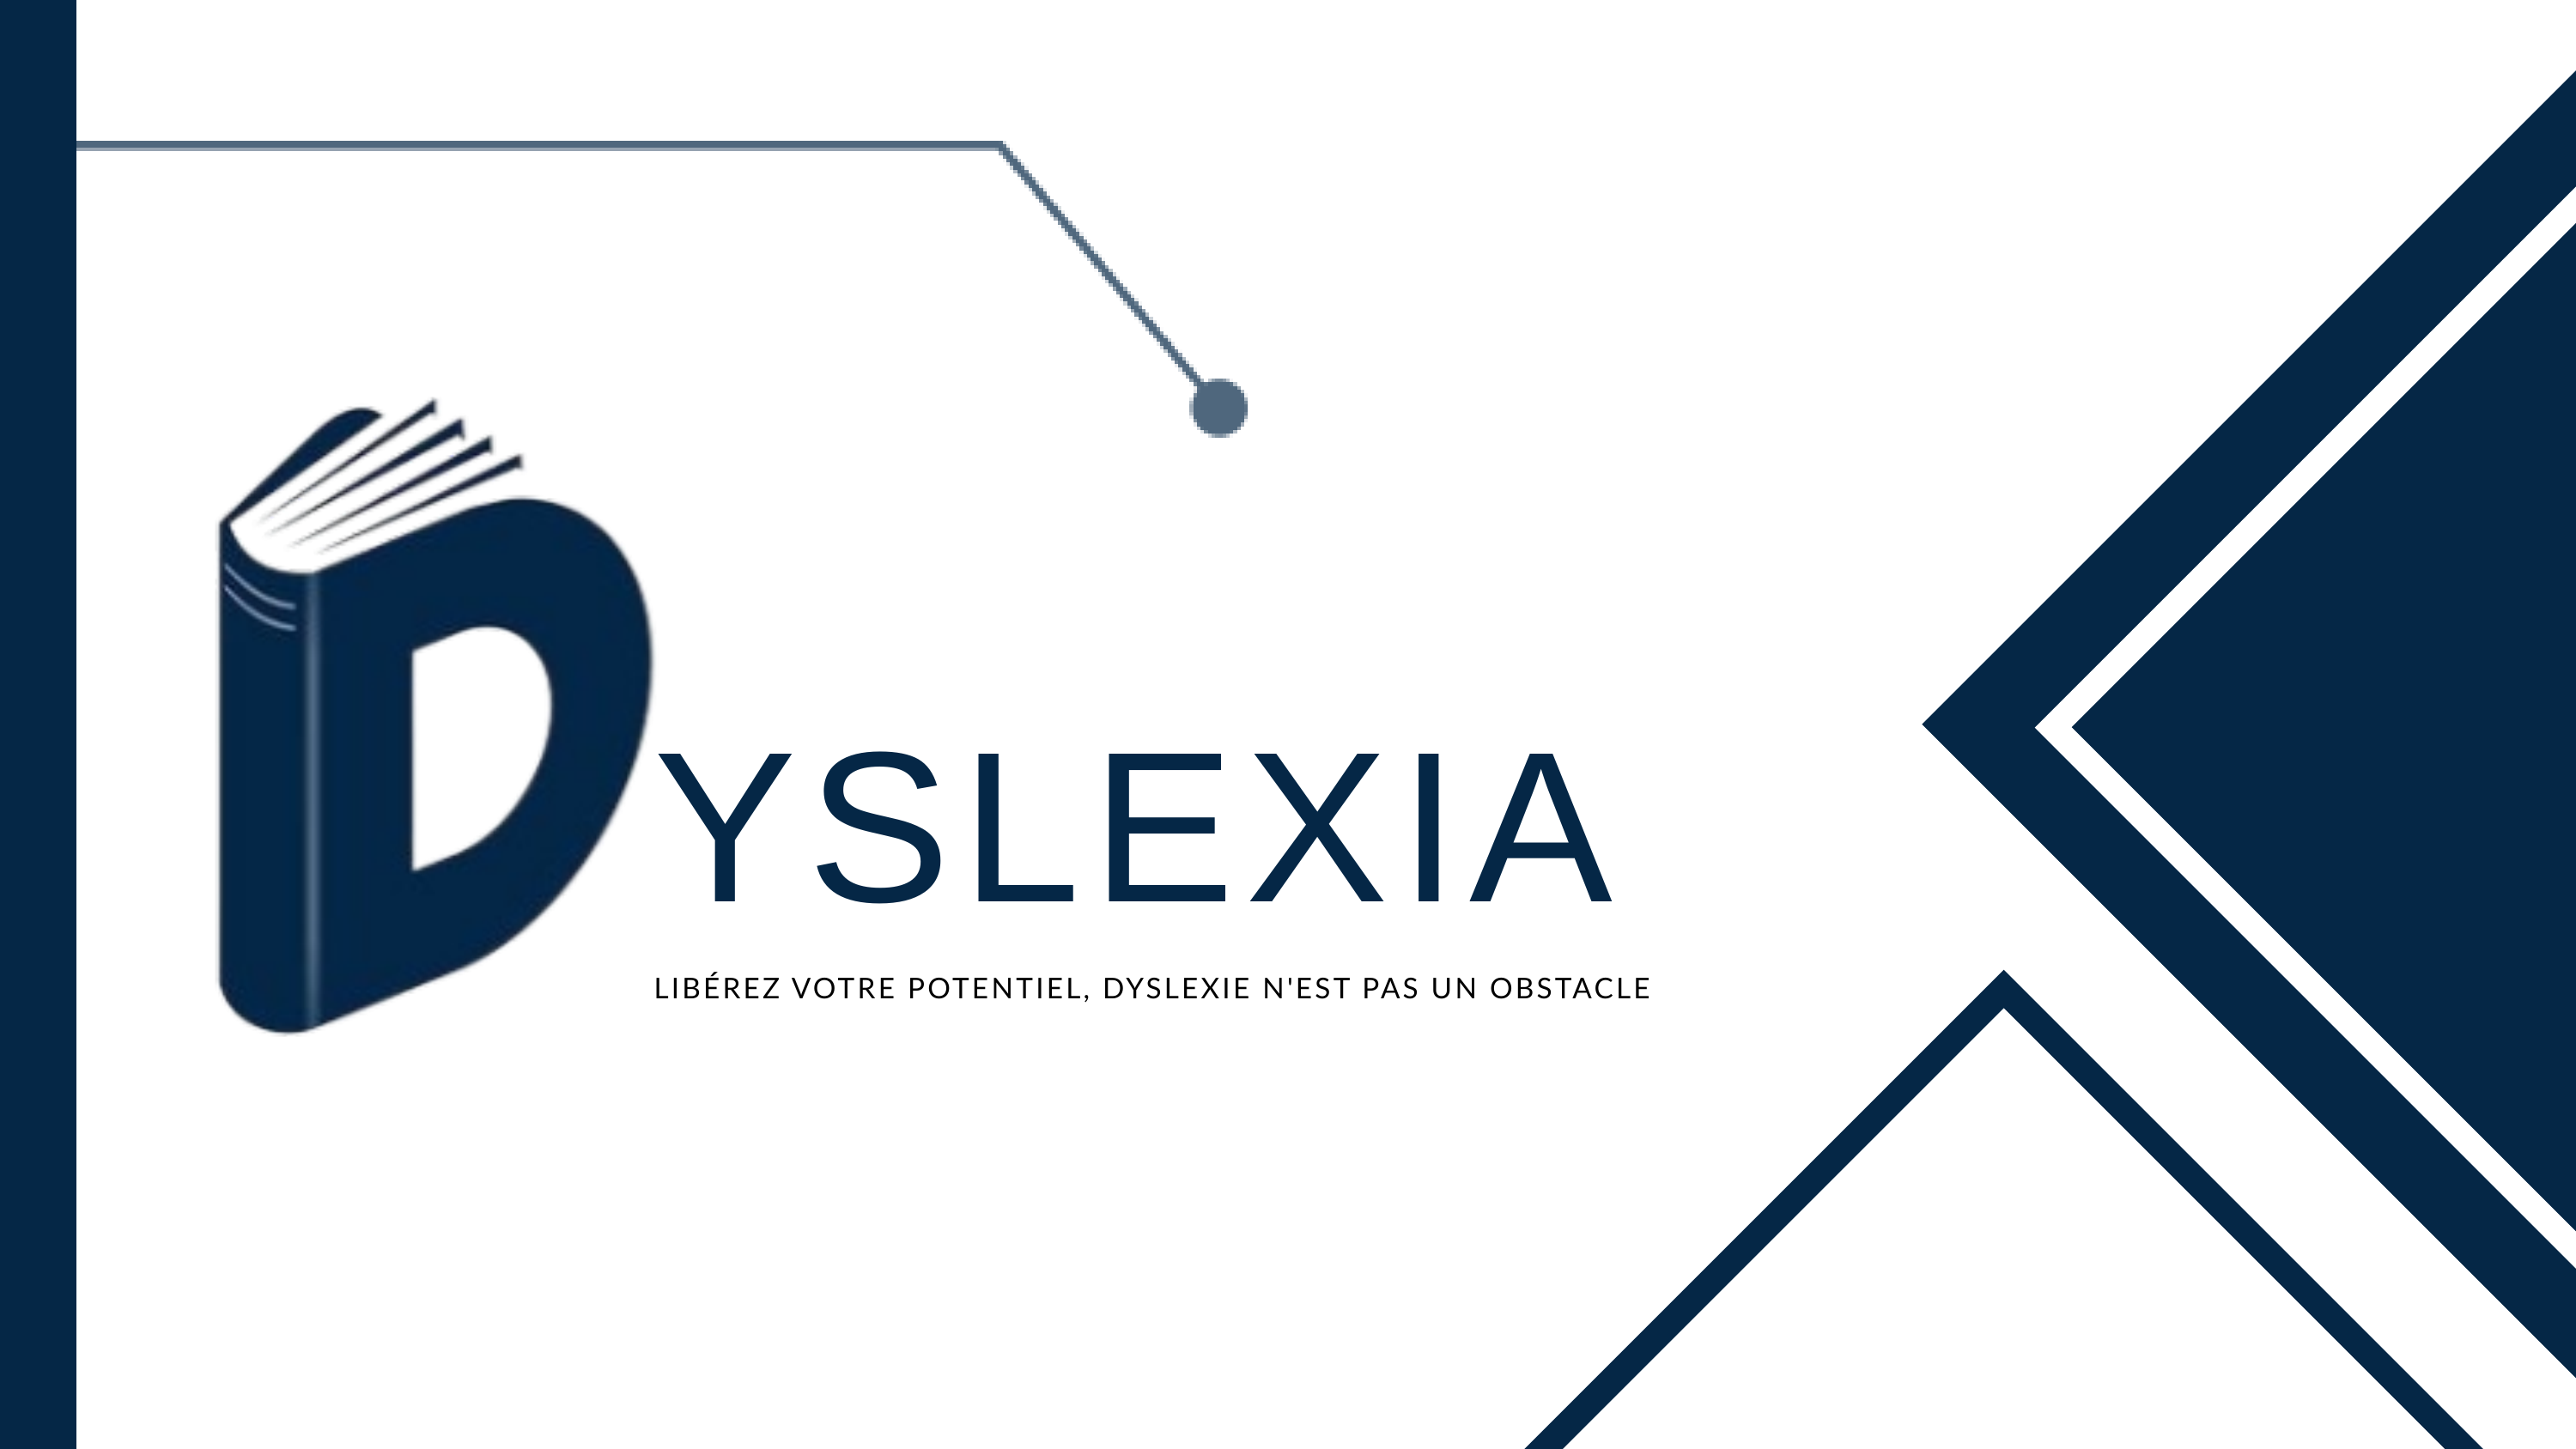

YSLEXIA
LIBÉREZ VOTRE POTENTIEL, DYSLEXIE N'EST PAS UN OBSTACLE